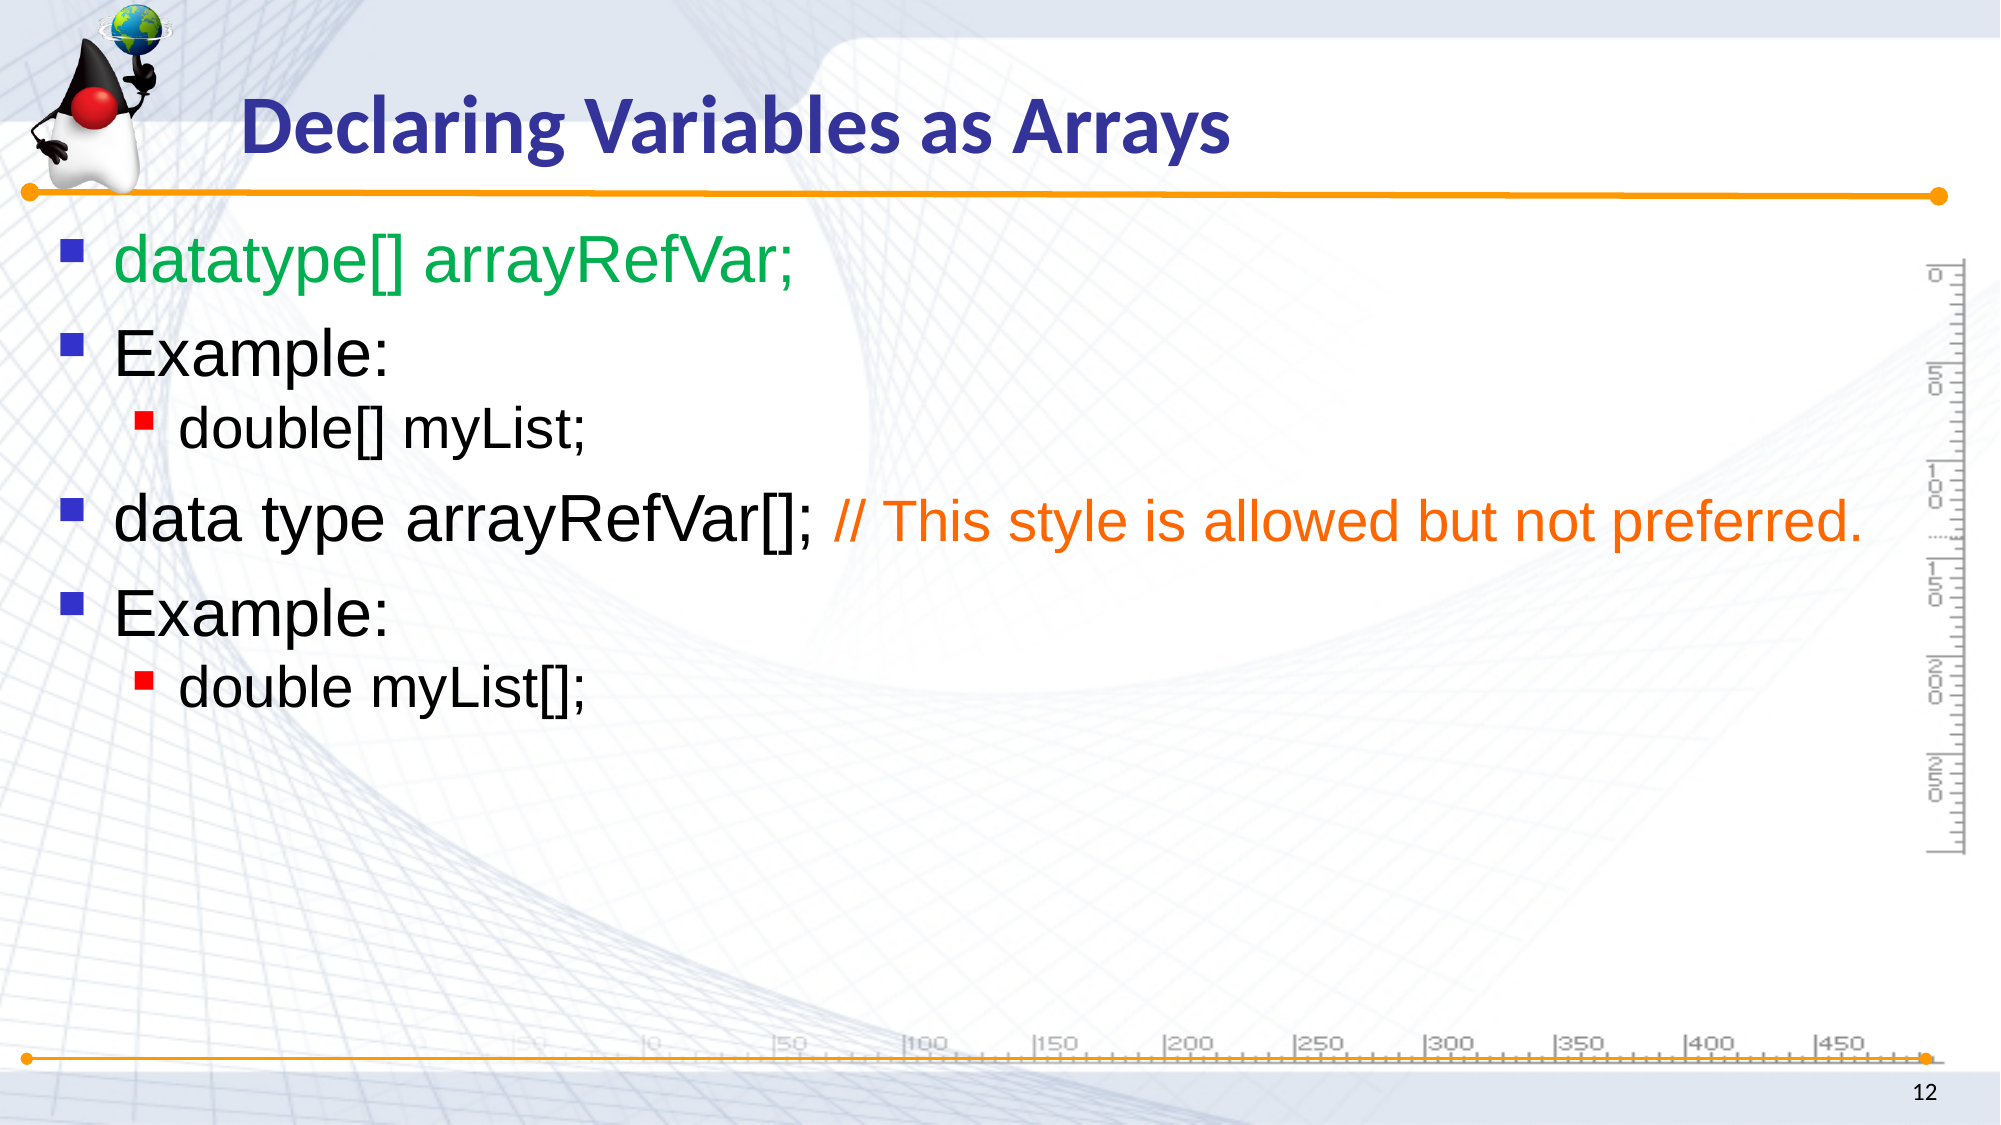

Declaring Variables as Arrays
datatype[] arrayRefVar;
Example:
double[] myList;
data type arrayRefVar[]; // This style is allowed but not preferred.
Example:
double myList[];
12